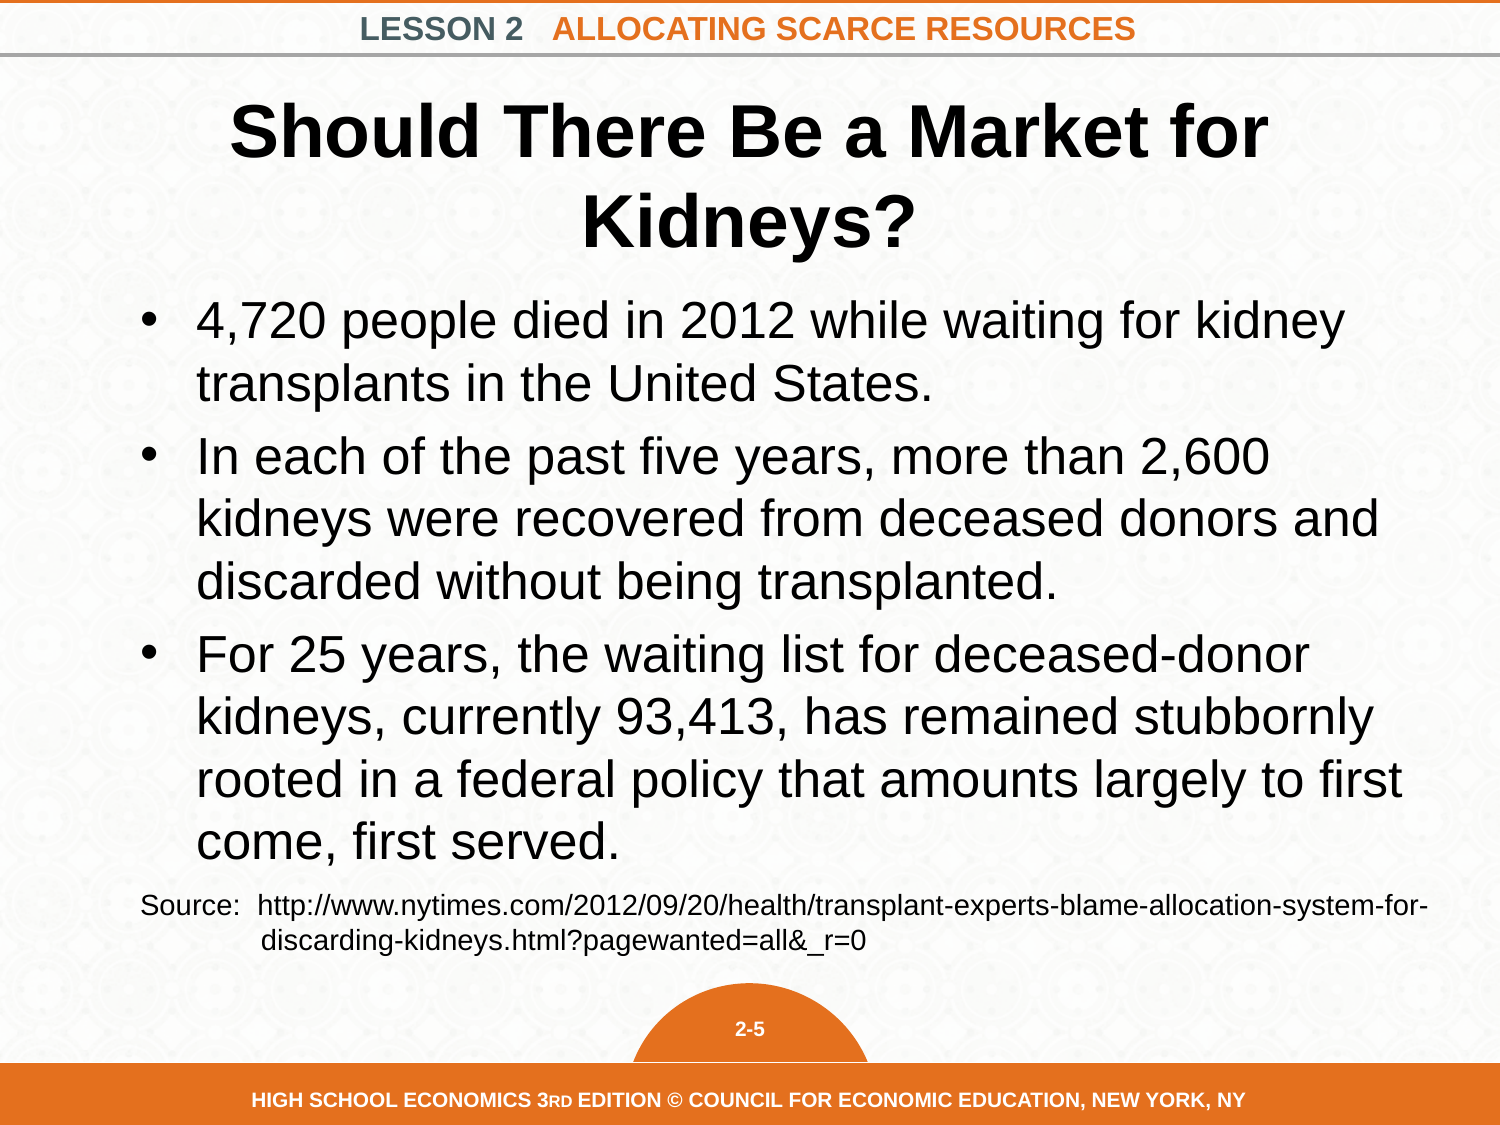

# Should There Be a Market for Kidneys?
4,720 people died in 2012 while waiting for kidney transplants in the United States.
In each of the past five years, more than 2,600 kidneys were recovered from deceased donors and discarded without being transplanted.
For 25 years, the waiting list for deceased-donor kidneys, currently 93,413, has remained stubbornly rooted in a federal policy that amounts largely to first come, first served.
Source:  http://www.nytimes.com/2012/09/20/health/transplant-experts-blame-allocation-system-for-discarding-kidneys.html?pagewanted=all&_r=0